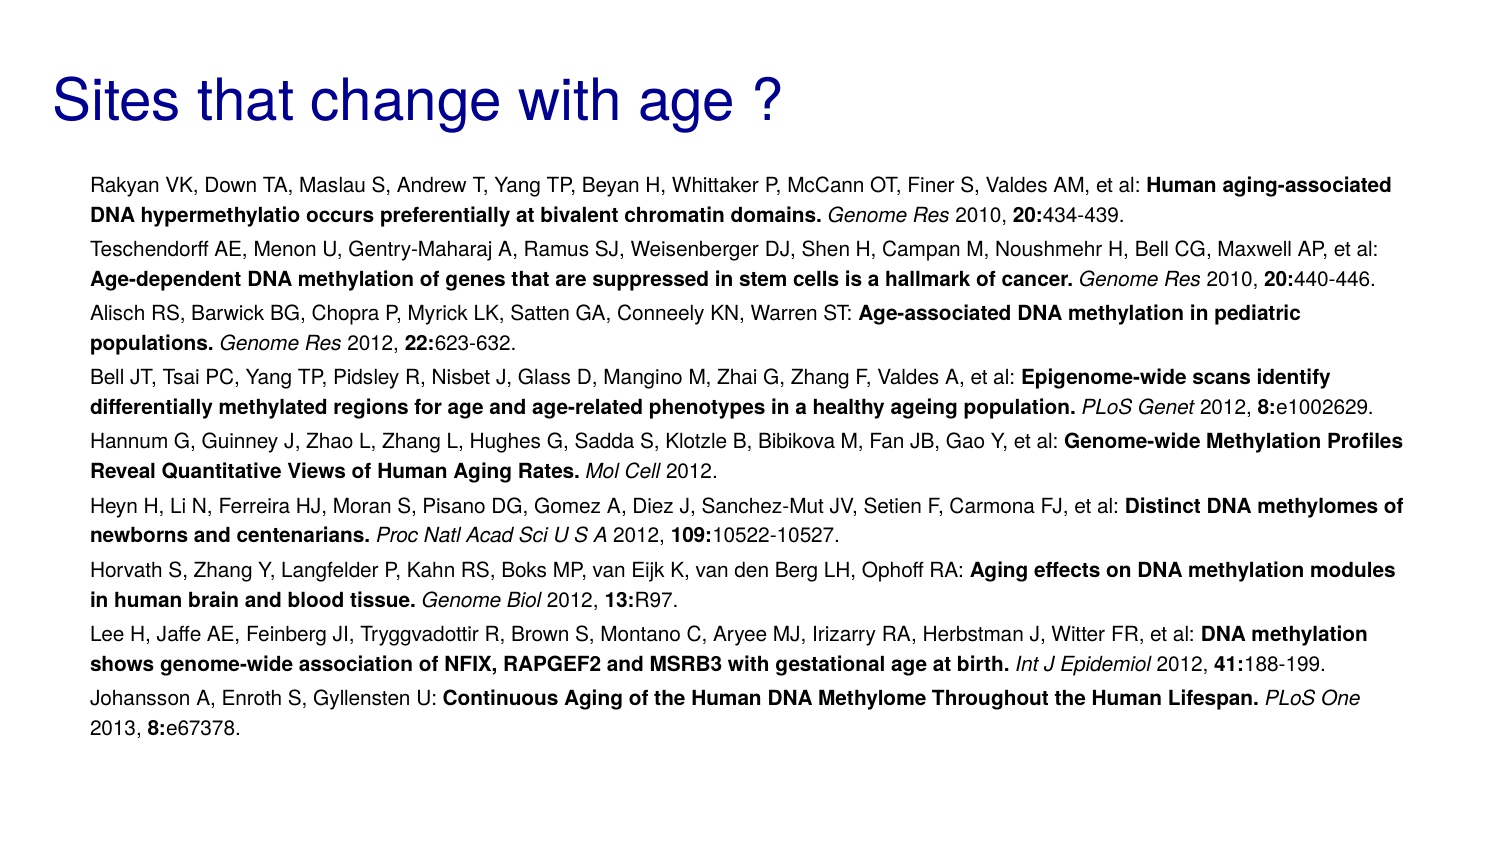

# Sites that change with age ?
Rakyan VK, Down TA, Maslau S, Andrew T, Yang TP, Beyan H, Whittaker P, McCann OT, Finer S, Valdes AM, et al: Human aging-associated DNA hypermethylatio occurs preferentially at bivalent chromatin domains. Genome Res 2010, 20:434-439.
Teschendorff AE, Menon U, Gentry-Maharaj A, Ramus SJ, Weisenberger DJ, Shen H, Campan M, Noushmehr H, Bell CG, Maxwell AP, et al: Age-dependent DNA methylation of genes that are suppressed in stem cells is a hallmark of cancer. Genome Res 2010, 20:440-446.
Alisch RS, Barwick BG, Chopra P, Myrick LK, Satten GA, Conneely KN, Warren ST: Age-associated DNA methylation in pediatric populations. Genome Res 2012, 22:623-632.
Bell JT, Tsai PC, Yang TP, Pidsley R, Nisbet J, Glass D, Mangino M, Zhai G, Zhang F, Valdes A, et al: Epigenome-wide scans identify differentially methylated regions for age and age-related phenotypes in a healthy ageing population. PLoS Genet 2012, 8:e1002629.
Hannum G, Guinney J, Zhao L, Zhang L, Hughes G, Sadda S, Klotzle B, Bibikova M, Fan JB, Gao Y, et al: Genome-wide Methylation Profiles Reveal Quantitative Views of Human Aging Rates. Mol Cell 2012.
Heyn H, Li N, Ferreira HJ, Moran S, Pisano DG, Gomez A, Diez J, Sanchez-Mut JV, Setien F, Carmona FJ, et al: Distinct DNA methylomes of newborns and centenarians. Proc Natl Acad Sci U S A 2012, 109:10522-10527.
Horvath S, Zhang Y, Langfelder P, Kahn RS, Boks MP, van Eijk K, van den Berg LH, Ophoff RA: Aging effects on DNA methylation modules in human brain and blood tissue. Genome Biol 2012, 13:R97.
Lee H, Jaffe AE, Feinberg JI, Tryggvadottir R, Brown S, Montano C, Aryee MJ, Irizarry RA, Herbstman J, Witter FR, et al: DNA methylation shows genome-wide association of NFIX, RAPGEF2 and MSRB3 with gestational age at birth. Int J Epidemiol 2012, 41:188-199.
Johansson A, Enroth S, Gyllensten U: Continuous Aging of the Human DNA Methylome Throughout the Human Lifespan. PLoS One 2013, 8:e67378.